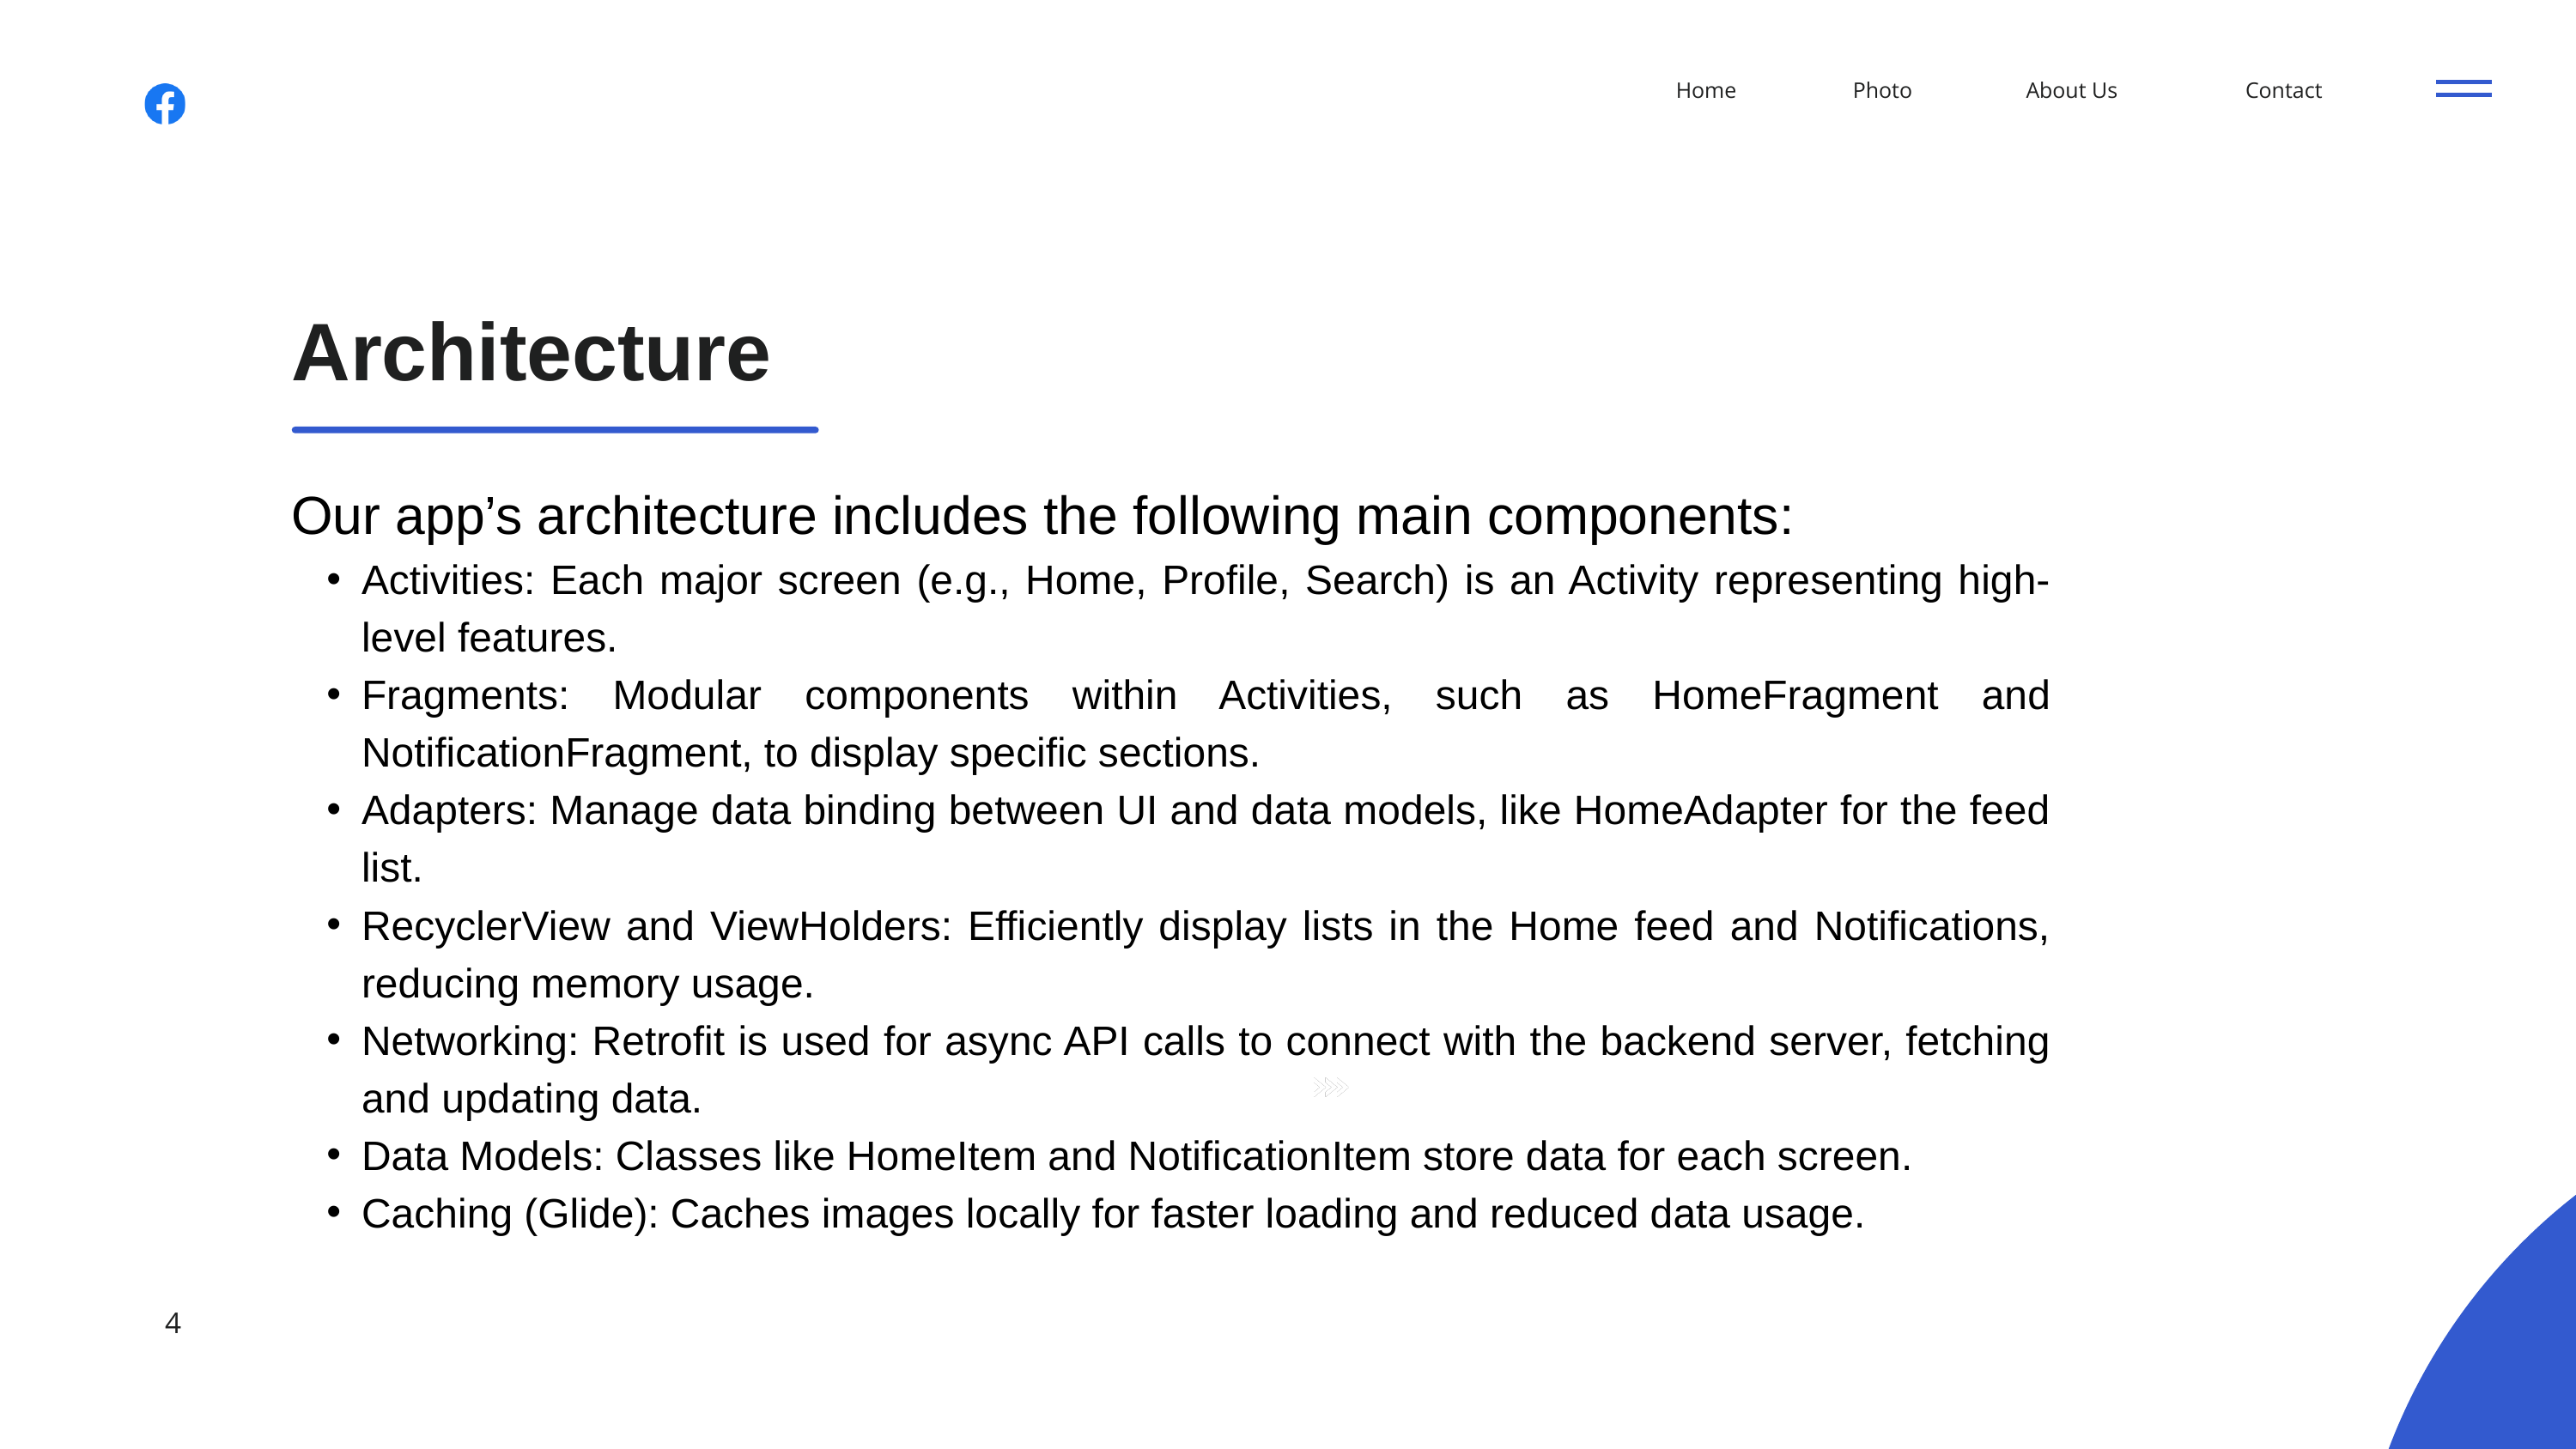

Home
Photo
About Us
Contact

Architecture

Our app’s architecture includes the following main components:
Activities: Each major screen (e.g., Home, Profile, Search) is an Activity representing high-level features.
Fragments: Modular components within Activities, such as HomeFragment and NotificationFragment, to display specific sections.
Adapters: Manage data binding between UI and data models, like HomeAdapter for the feed list.
RecyclerView and ViewHolders: Efficiently display lists in the Home feed and Notifications, reducing memory usage.
Networking: Retrofit is used for async API calls to connect with the backend server, fetching and updating data.
Data Models: Classes like HomeItem and NotificationItem store data for each screen.
Caching (Glide): Caches images locally for faster loading and reduced data usage.

Service 02
Lorem ipsum dolor sit amet, consectetur adipiscing elit, sed do eiusmod tempor incididunt ut labore et dolore magna aliqua. Ut enim ad minim veniam
Learn More

4